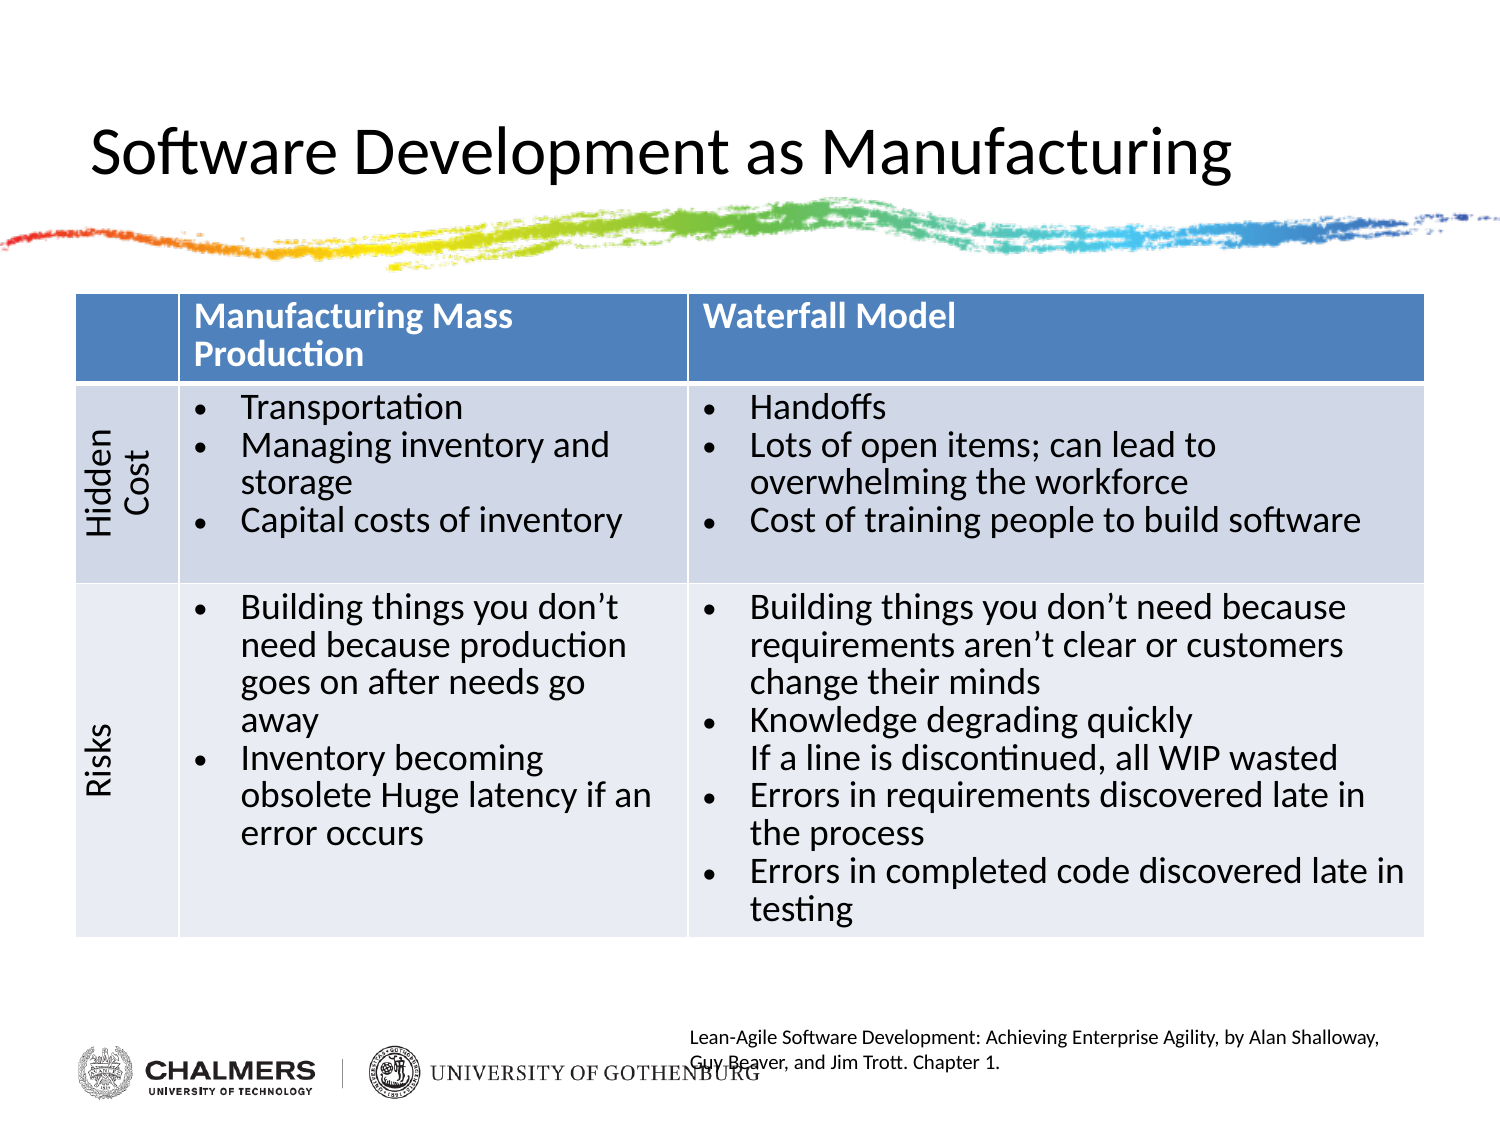

# Software Development as Manufacturing
|  | Manufacturing Mass Production | Waterfall Model |
| --- | --- | --- |
| Hidden Cost | Transportation Managing inventory and storage Capital costs of inventory | Handoffs Lots of open items; can lead to overwhelming the workforce Cost of training people to build software |
| Risks | Building things you don’t need because production goes on after needs go away Inventory becoming obsolete Huge latency if an error occurs | Building things you don’t need because requirements aren’t clear or customers change their minds Knowledge degrading quickly If a line is discontinued, all WIP wasted Errors in requirements discovered late in the process Errors in completed code discovered late in testing |
Lean-Agile Software Development: Achieving Enterprise Agility, by Alan Shalloway, Guy Beaver, and Jim Trott. Chapter 1.